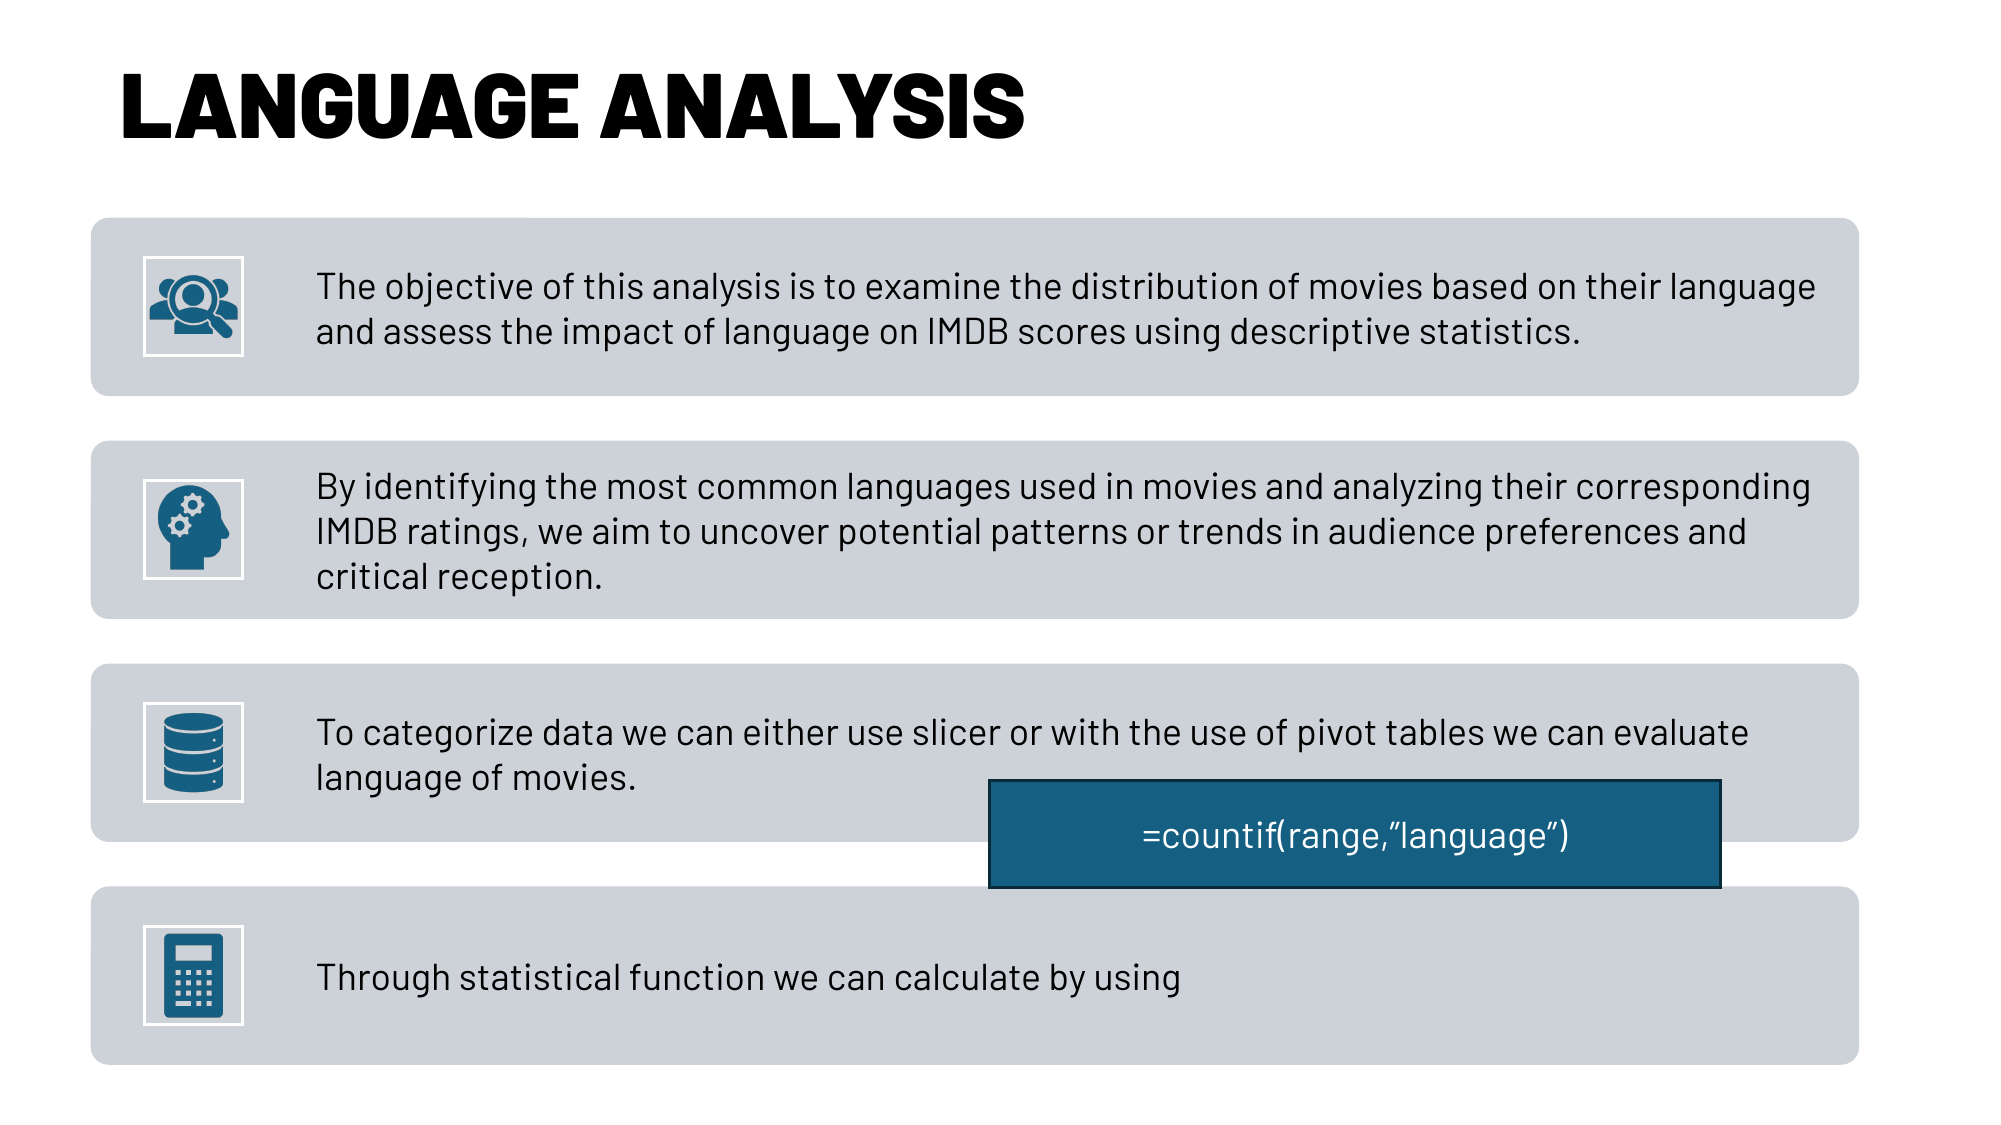

# LANGUAGE ANALYSIS
The objective of this analysis is to examine the distribution of movies based on their language and assess the impact of language on IMDB scores using descriptive statistics.
By identifying the most common languages used in movies and analyzing their corresponding IMDB ratings, we aim to uncover potential patterns or trends in audience preferences and critical reception.
To categorize data we can either use slicer or with the use of pivot tables we can evaluate language of movies.
Through statistical function we can calculate by using
=countif(range,”language”)